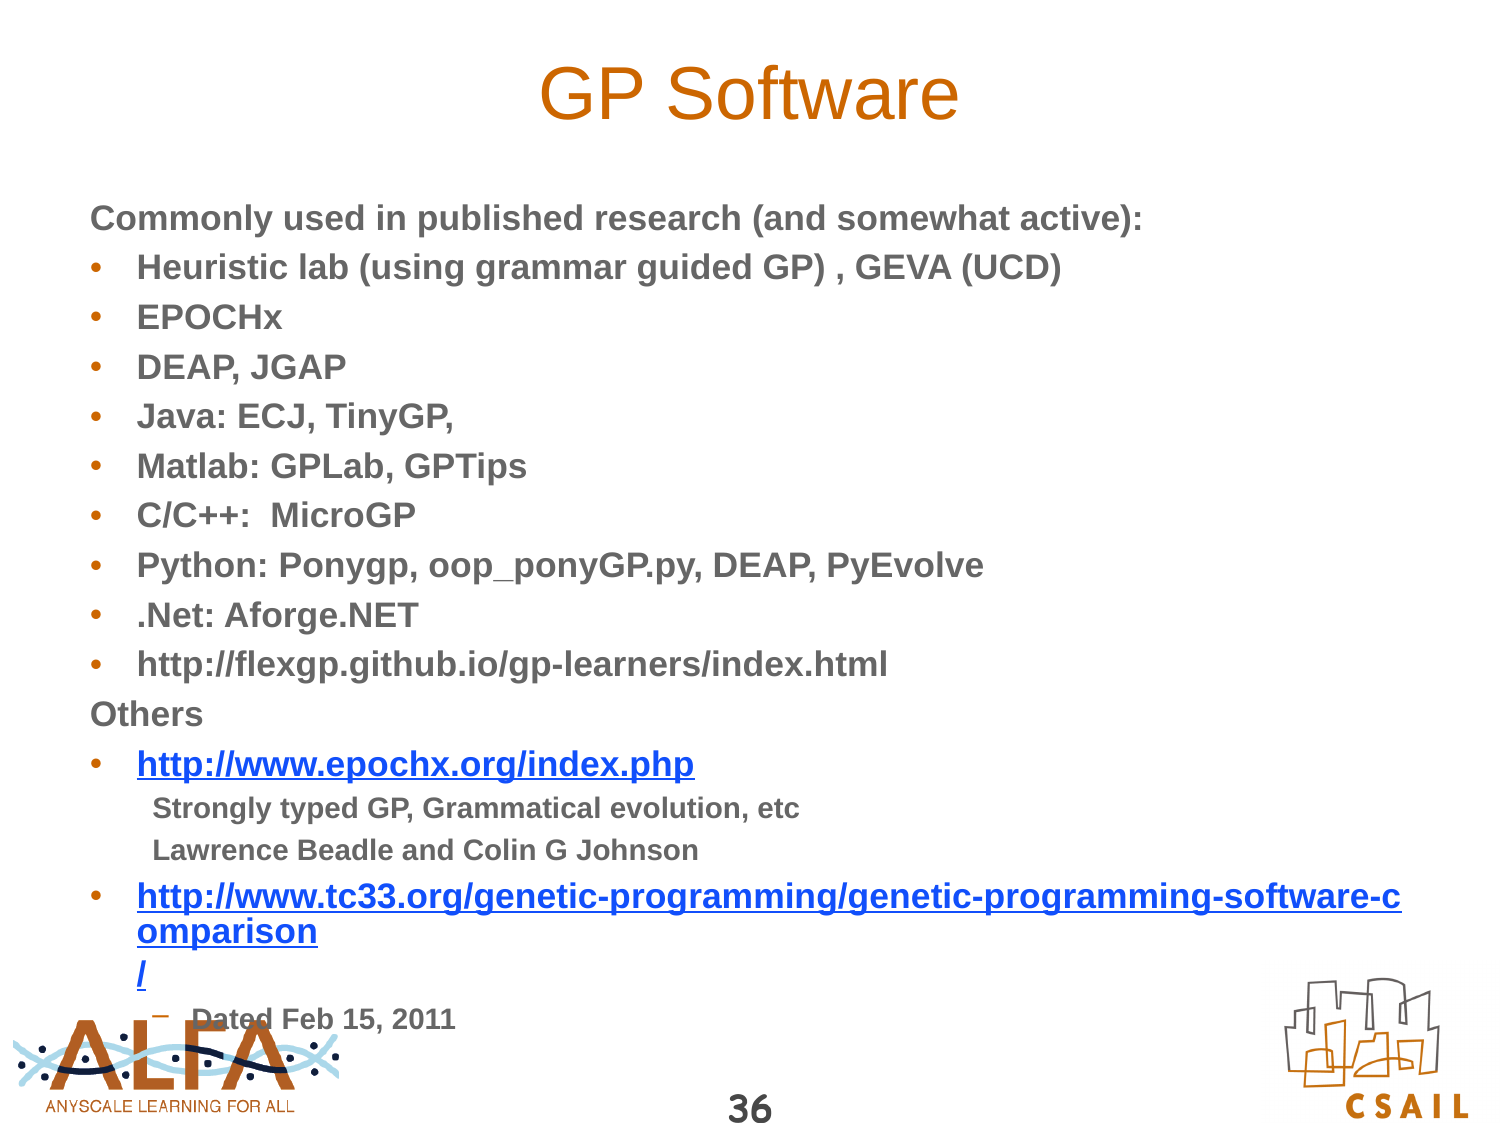

# GP Software
Commonly used in published research (and somewhat active):
Heuristic lab (using grammar guided GP) , GEVA (UCD)
EPOCHx
DEAP, JGAP
Java: ECJ, TinyGP,
Matlab: GPLab, GPTips
C/C++:  MicroGP
Python: Ponygp, oop_ponyGP.py, DEAP, PyEvolve
.Net: Aforge.NET
http://flexgp.github.io/gp-learners/index.html
Others
http://www.epochx.org/index.php
Strongly typed GP, Grammatical evolution, etc
Lawrence Beadle and Colin G Johnson
http://www.tc33.org/genetic-programming/genetic-programming-software-comparison/
Dated Feb 15, 2011
36